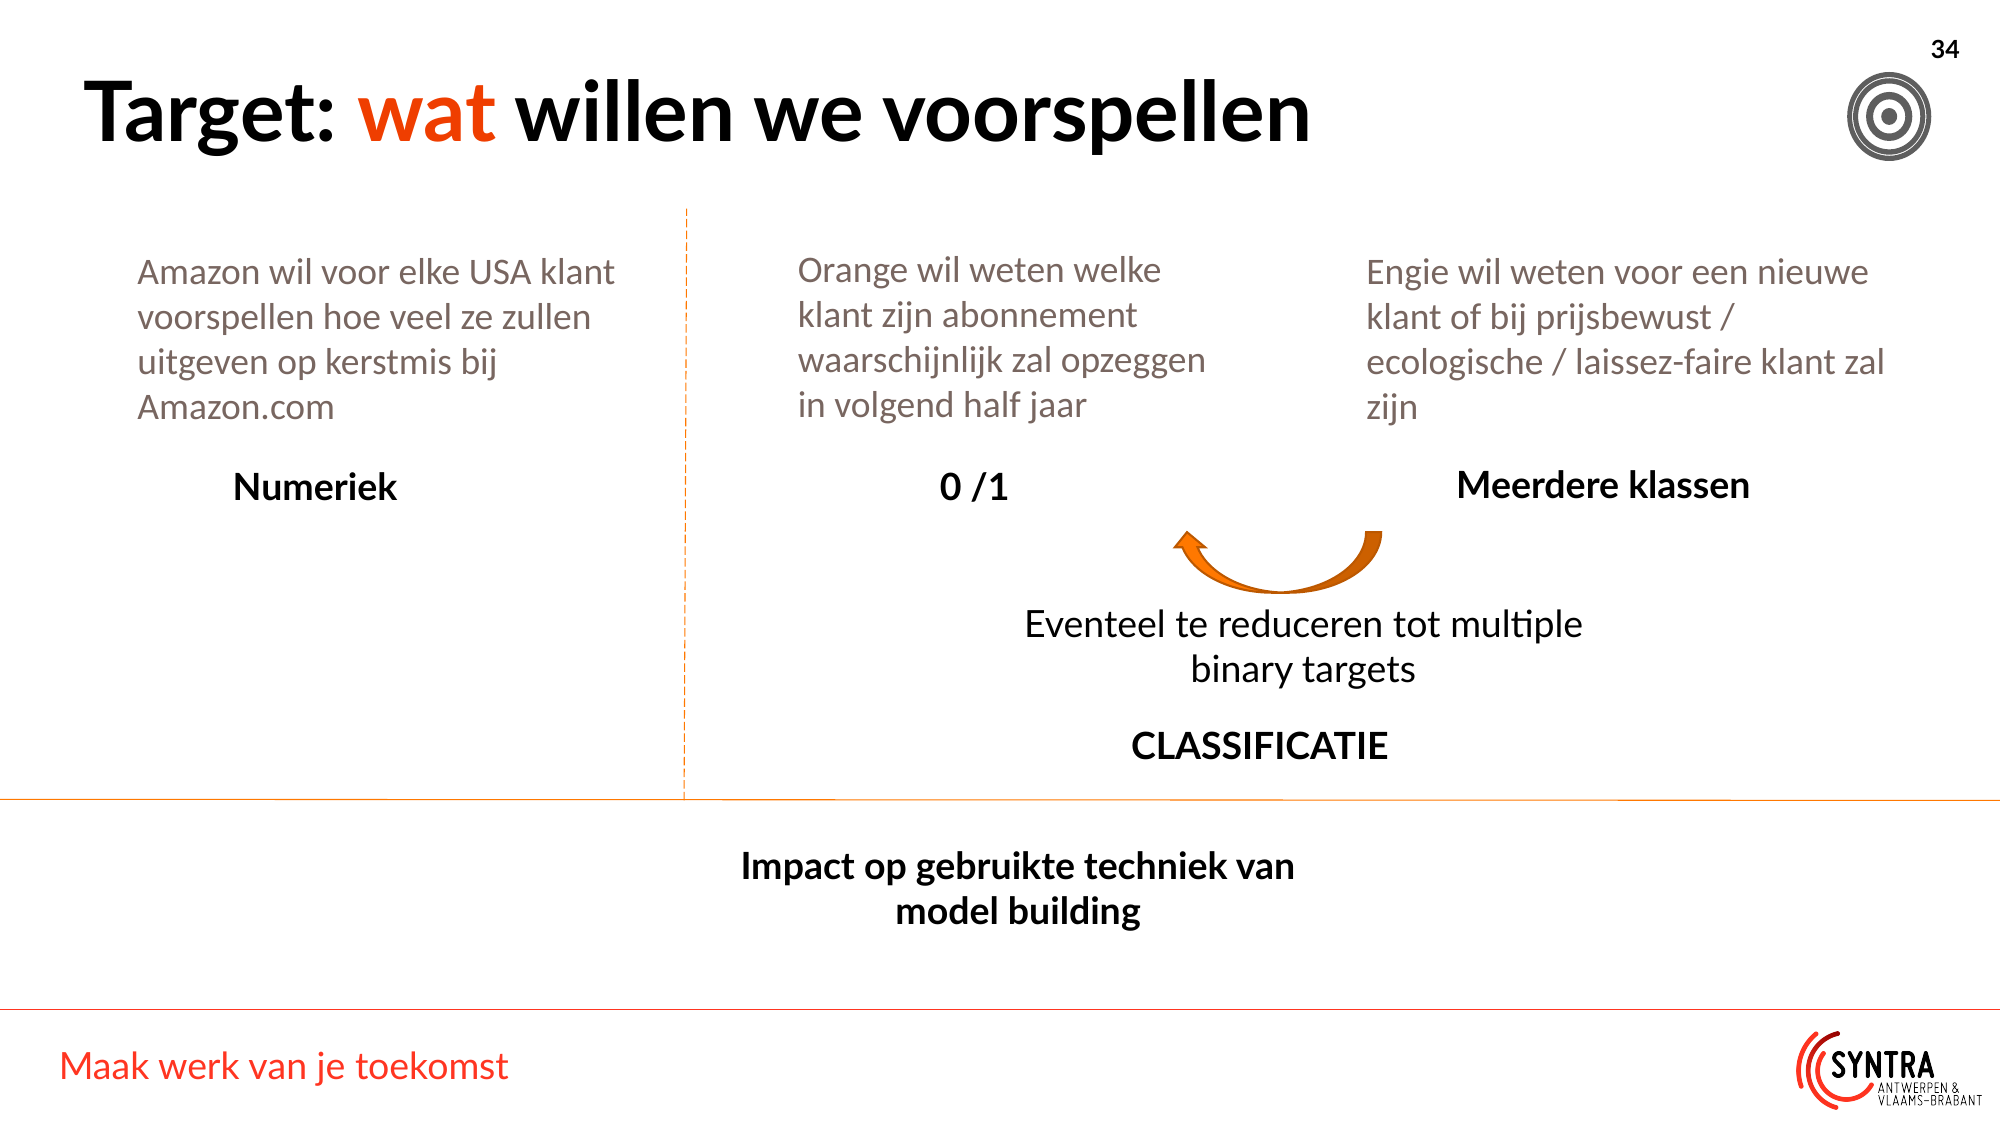

Target: wat willen we voorspellen

Orange wil weten welke klant zijn abonnement waarschijnlijk zal opzeggen in volgend half jaar
Amazon wil voor elke USA klant voorspellen hoe veel ze zullen uitgeven op kerstmis bij Amazon.com
Engie wil weten voor een nieuwe klant of bij prijsbewust / ecologische / laissez-faire klant zal zijn
Meerdere klassen
Numeriek
0 /1

Eventeel te reduceren tot multiple binary targets
CLASSIFICATIE
Impact op gebruikte techniek van model building